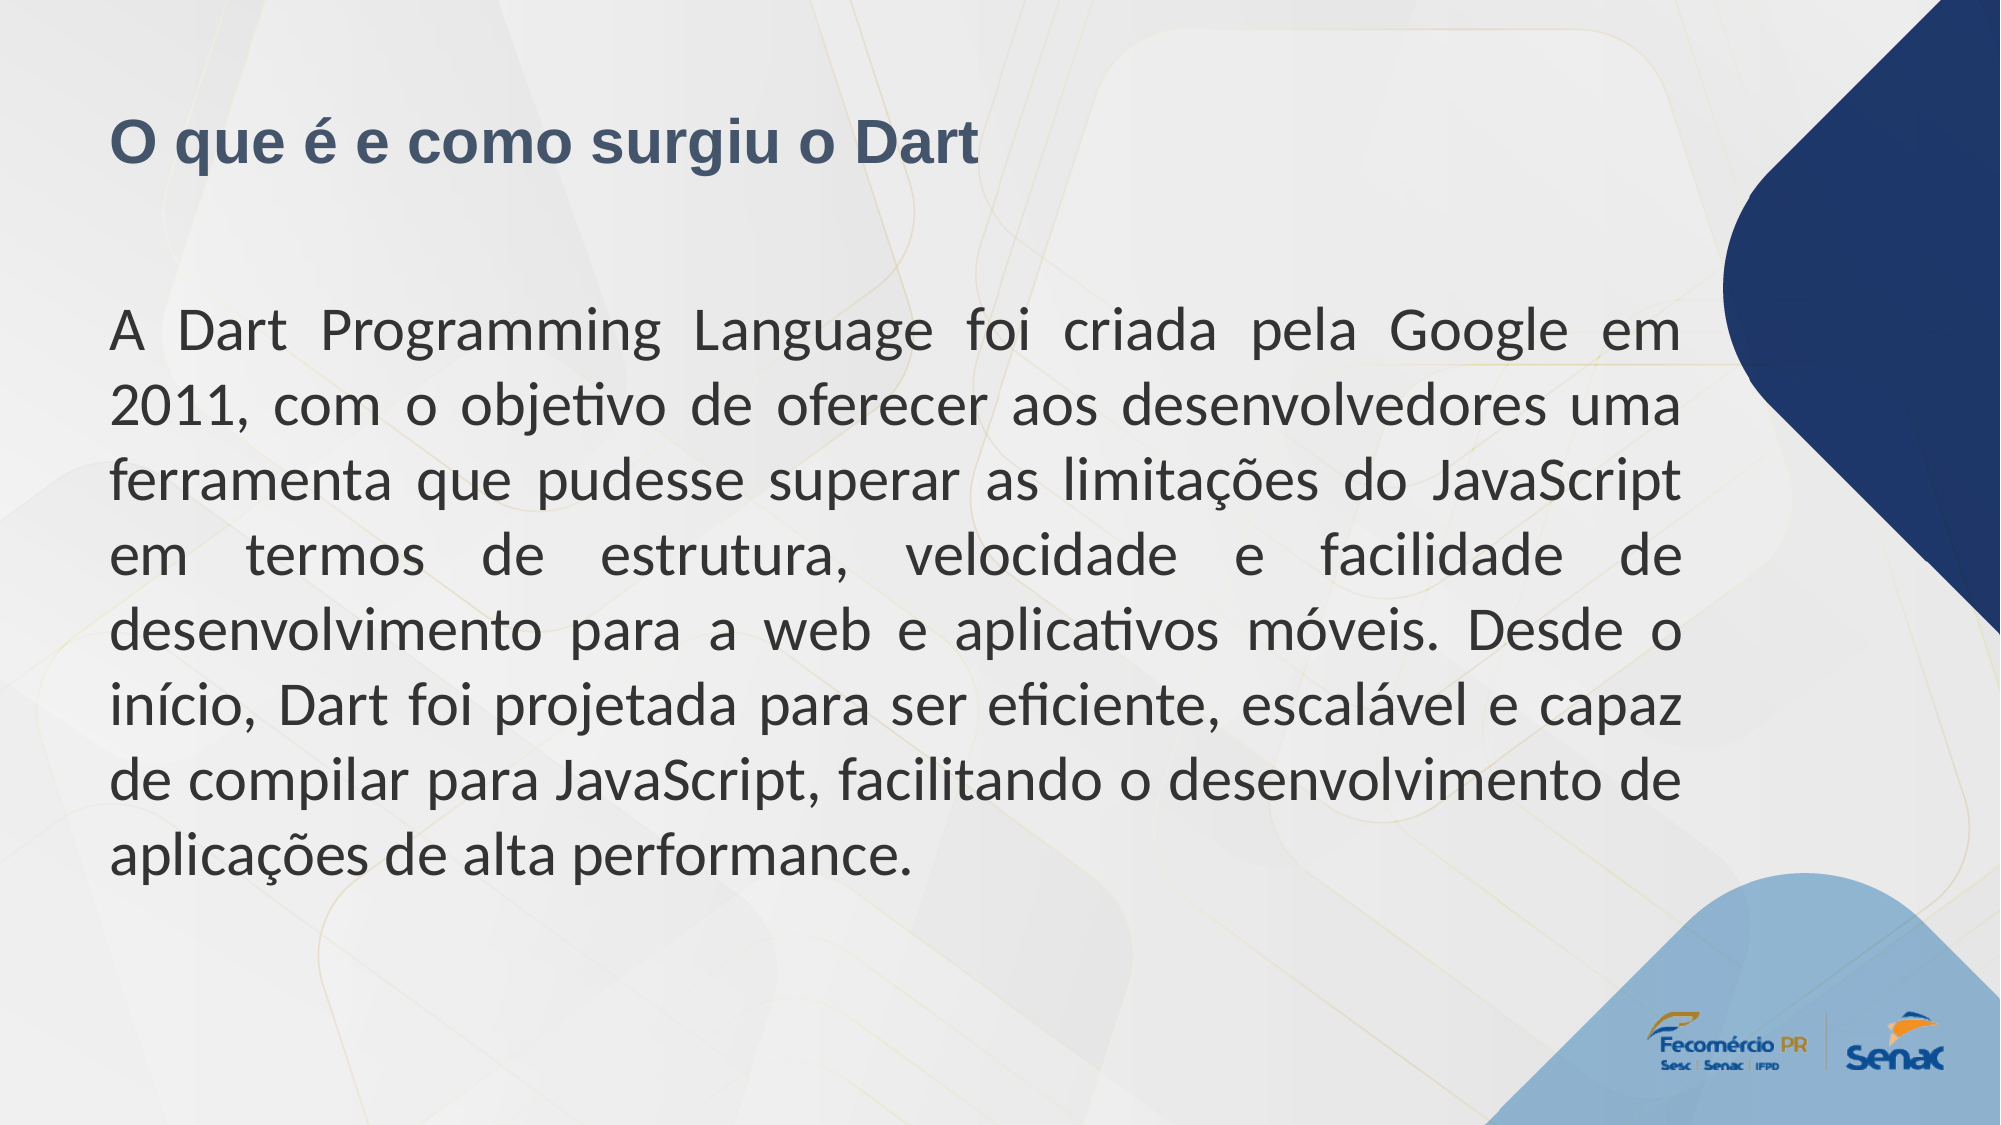

O que é e como surgiu o Dart
A Dart Programming Language foi criada pela Google em 2011, com o objetivo de oferecer aos desenvolvedores uma ferramenta que pudesse superar as limitações do JavaScript em termos de estrutura, velocidade e facilidade de desenvolvimento para a web e aplicativos móveis. Desde o início, Dart foi projetada para ser eficiente, escalável e capaz de compilar para JavaScript, facilitando o desenvolvimento de aplicações de alta performance.